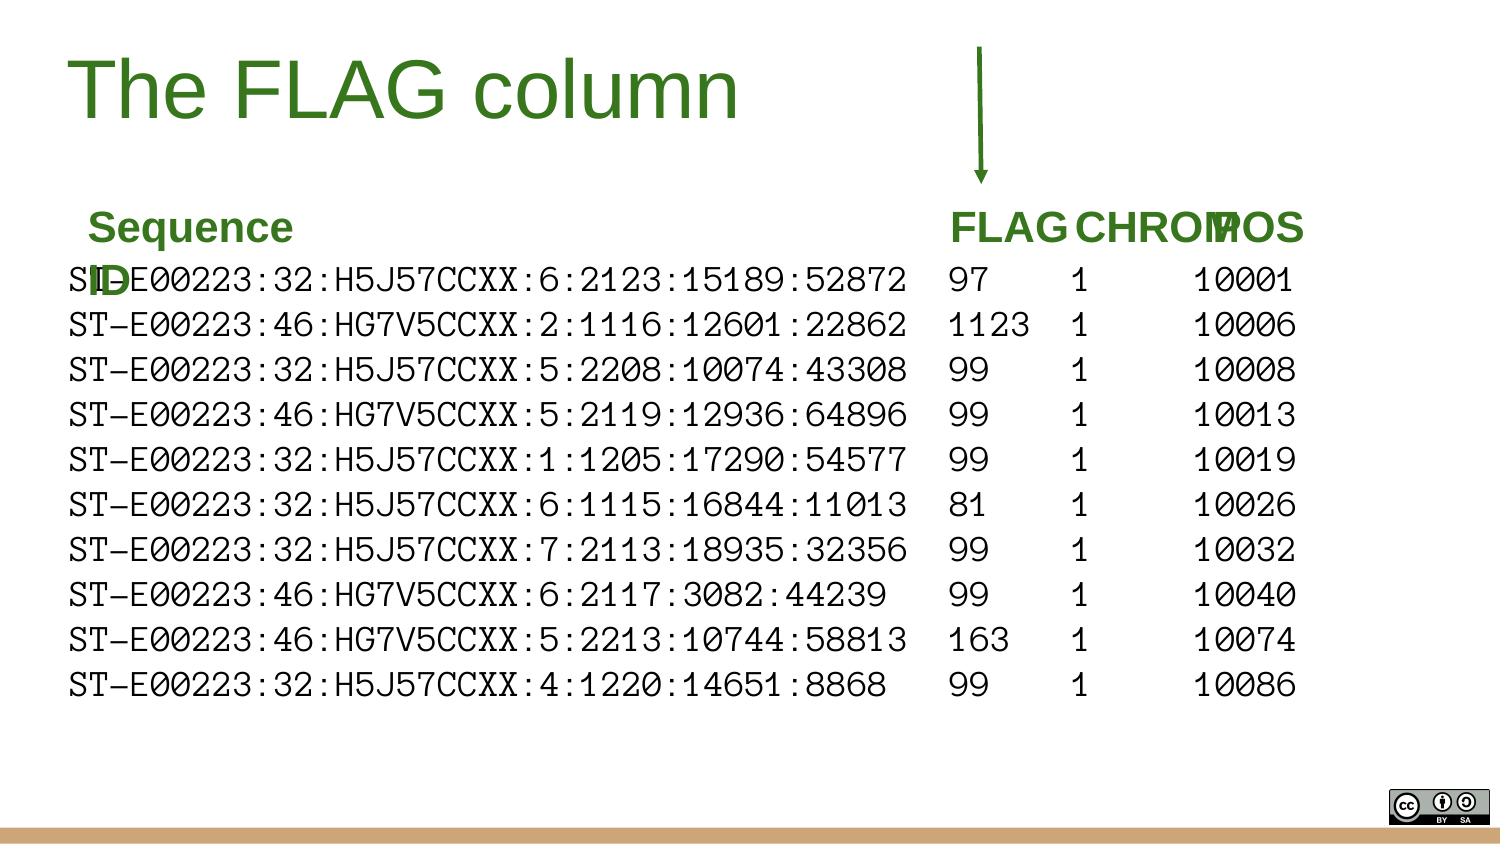

# The FLAG column
Sequence ID
FLAG
CHROM
POS
ST-E00223:32:H5J57CCXX:6:2123:15189:52872  97    1     10001
ST-E00223:46:HG7V5CCXX:2:1116:12601:22862  1123  1     10006
ST-E00223:32:H5J57CCXX:5:2208:10074:43308  99    1     10008
ST-E00223:46:HG7V5CCXX:5:2119:12936:64896  99    1     10013
ST-E00223:32:H5J57CCXX:1:1205:17290:54577  99    1     10019
ST-E00223:32:H5J57CCXX:6:1115:16844:11013  81    1     10026
ST-E00223:32:H5J57CCXX:7:2113:18935:32356  99    1     10032
ST-E00223:46:HG7V5CCXX:6:2117:3082:44239   99    1     10040
ST-E00223:46:HG7V5CCXX:5:2213:10744:58813  163   1     10074
ST-E00223:32:H5J57CCXX:4:1220:14651:8868   99    1     10086